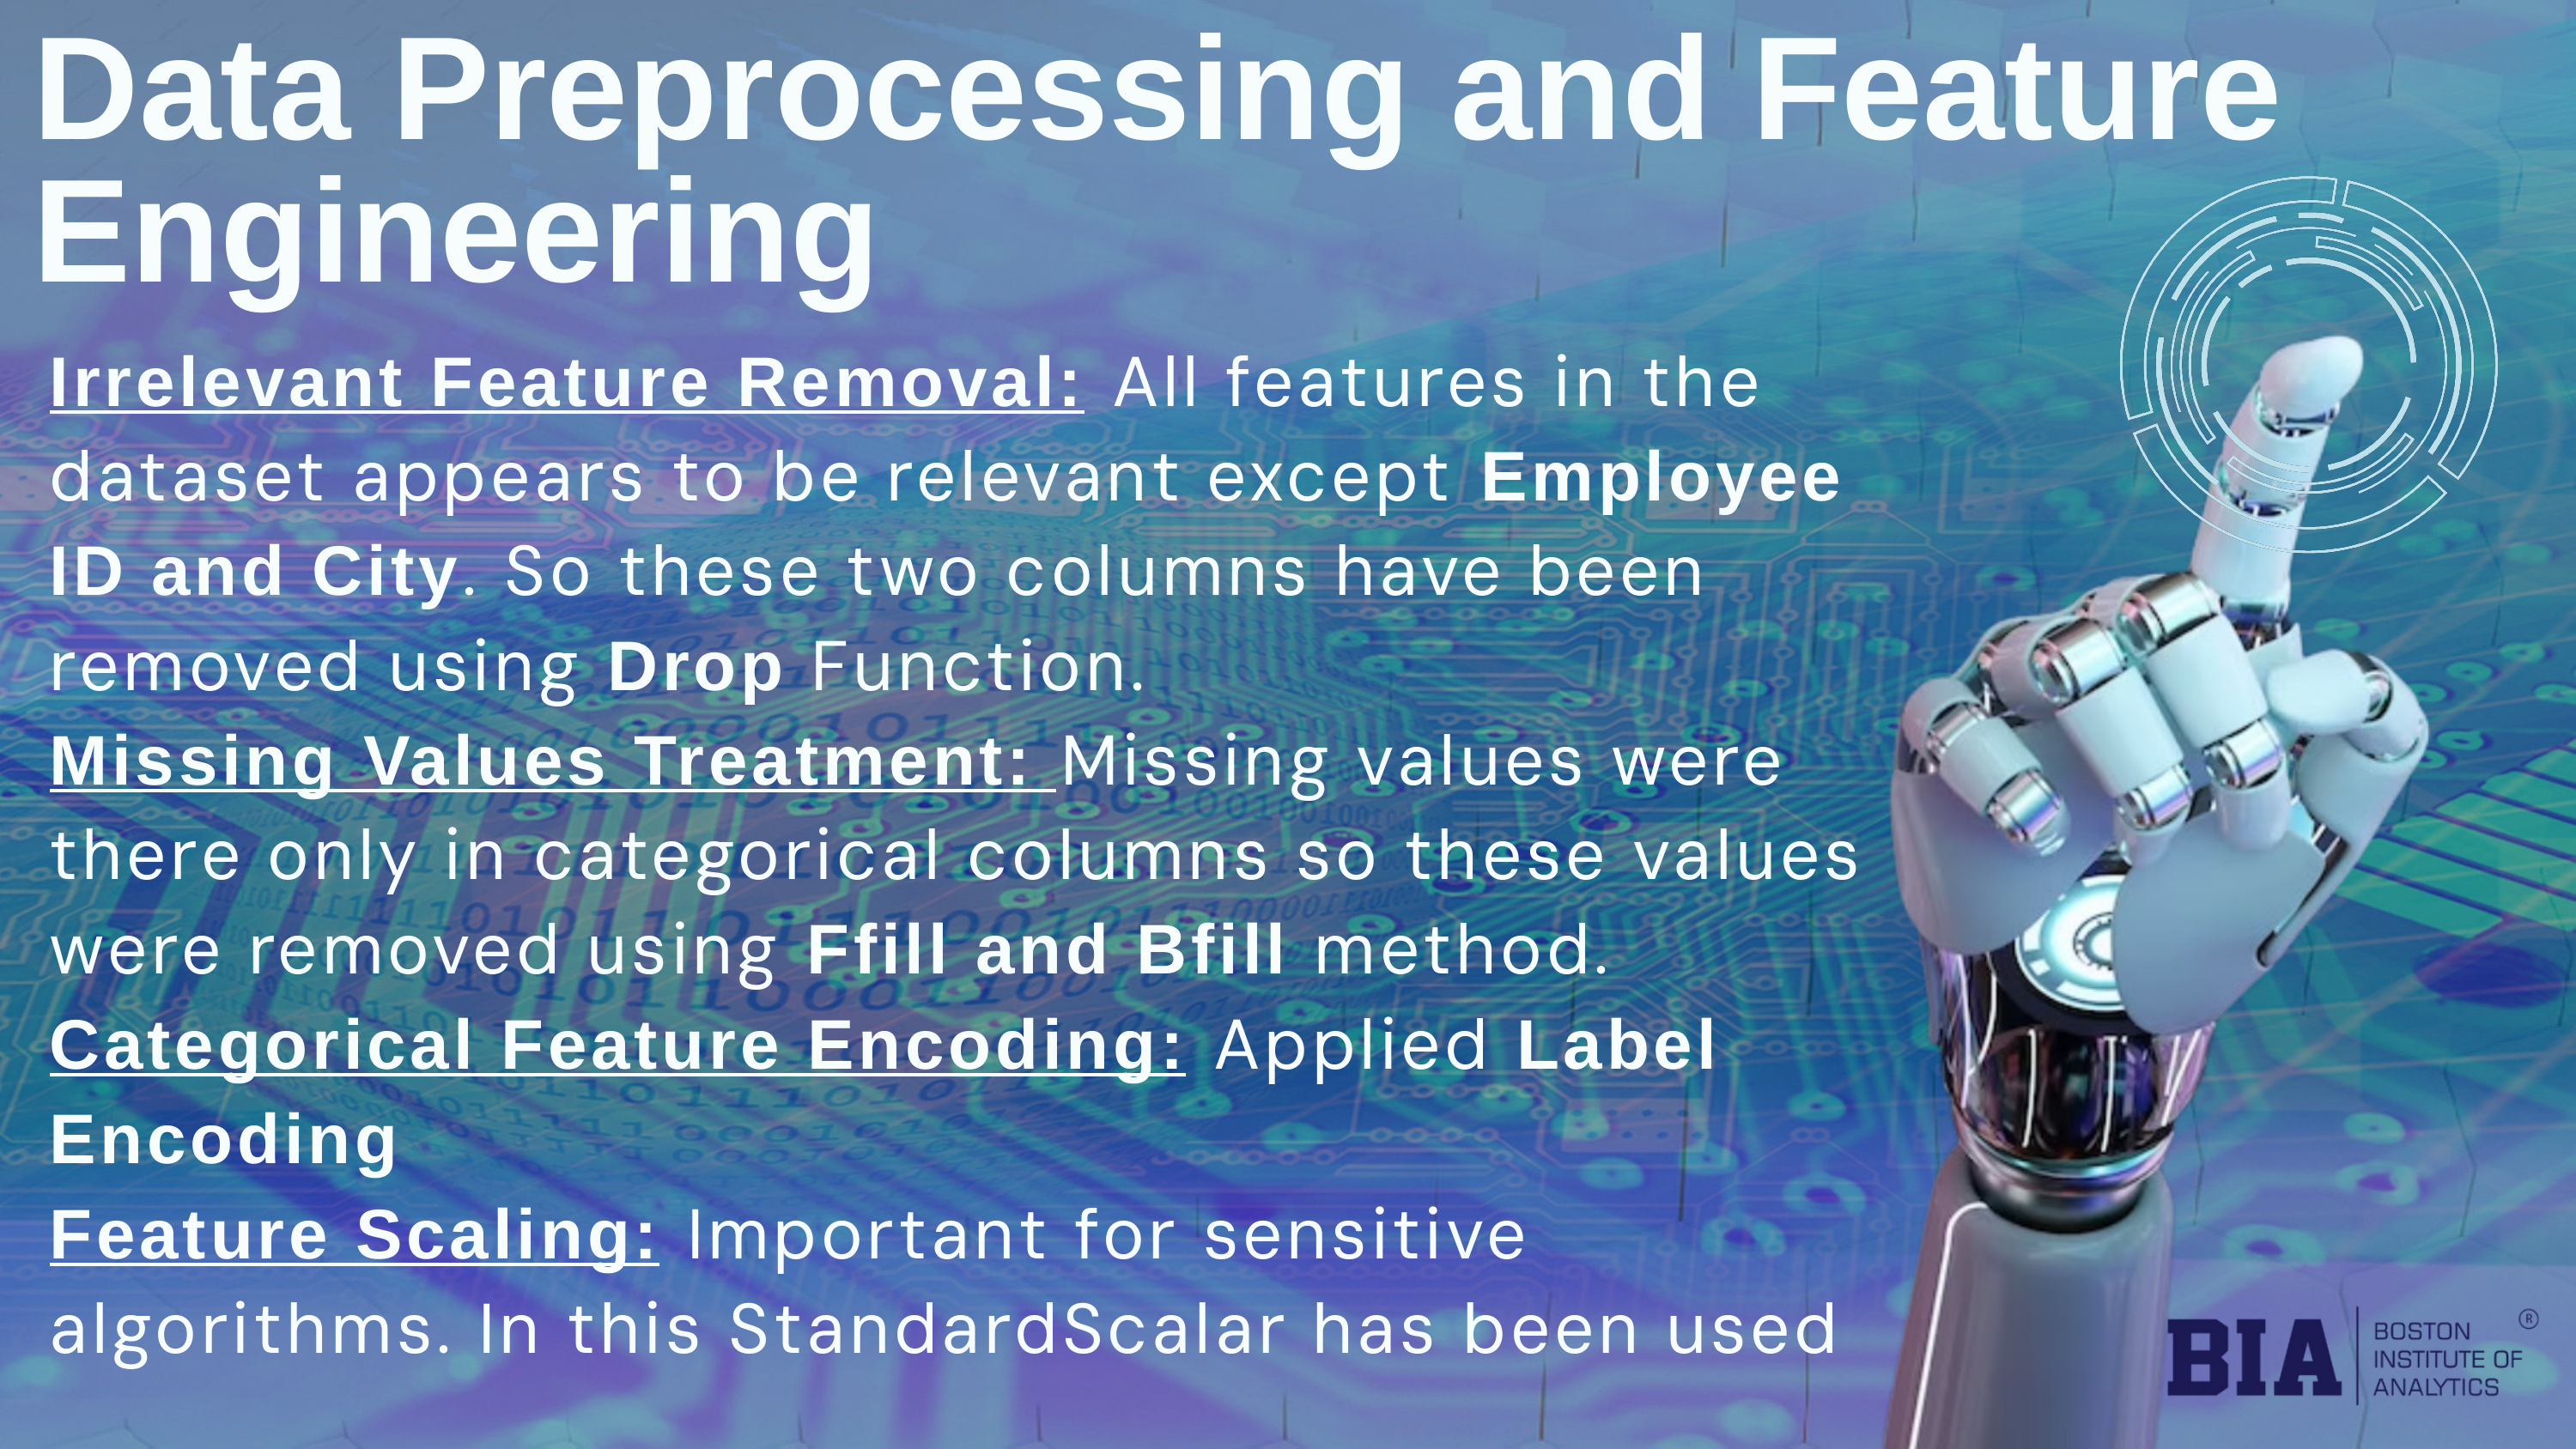

Data Preprocessing and Feature Engineering

Irrelevant Feature Removal: All features in the dataset appears to be relevant except Employee ID and City. So these two columns have been removed using Drop Function.
Missing Values Treatment: Missing values were there only in categorical columns so these values were removed using Ffill and Bfill method.
Categorical Feature Encoding: Applied Label Encoding
Feature Scaling: Important for sensitive algorithms. In this StandardScalar has been used